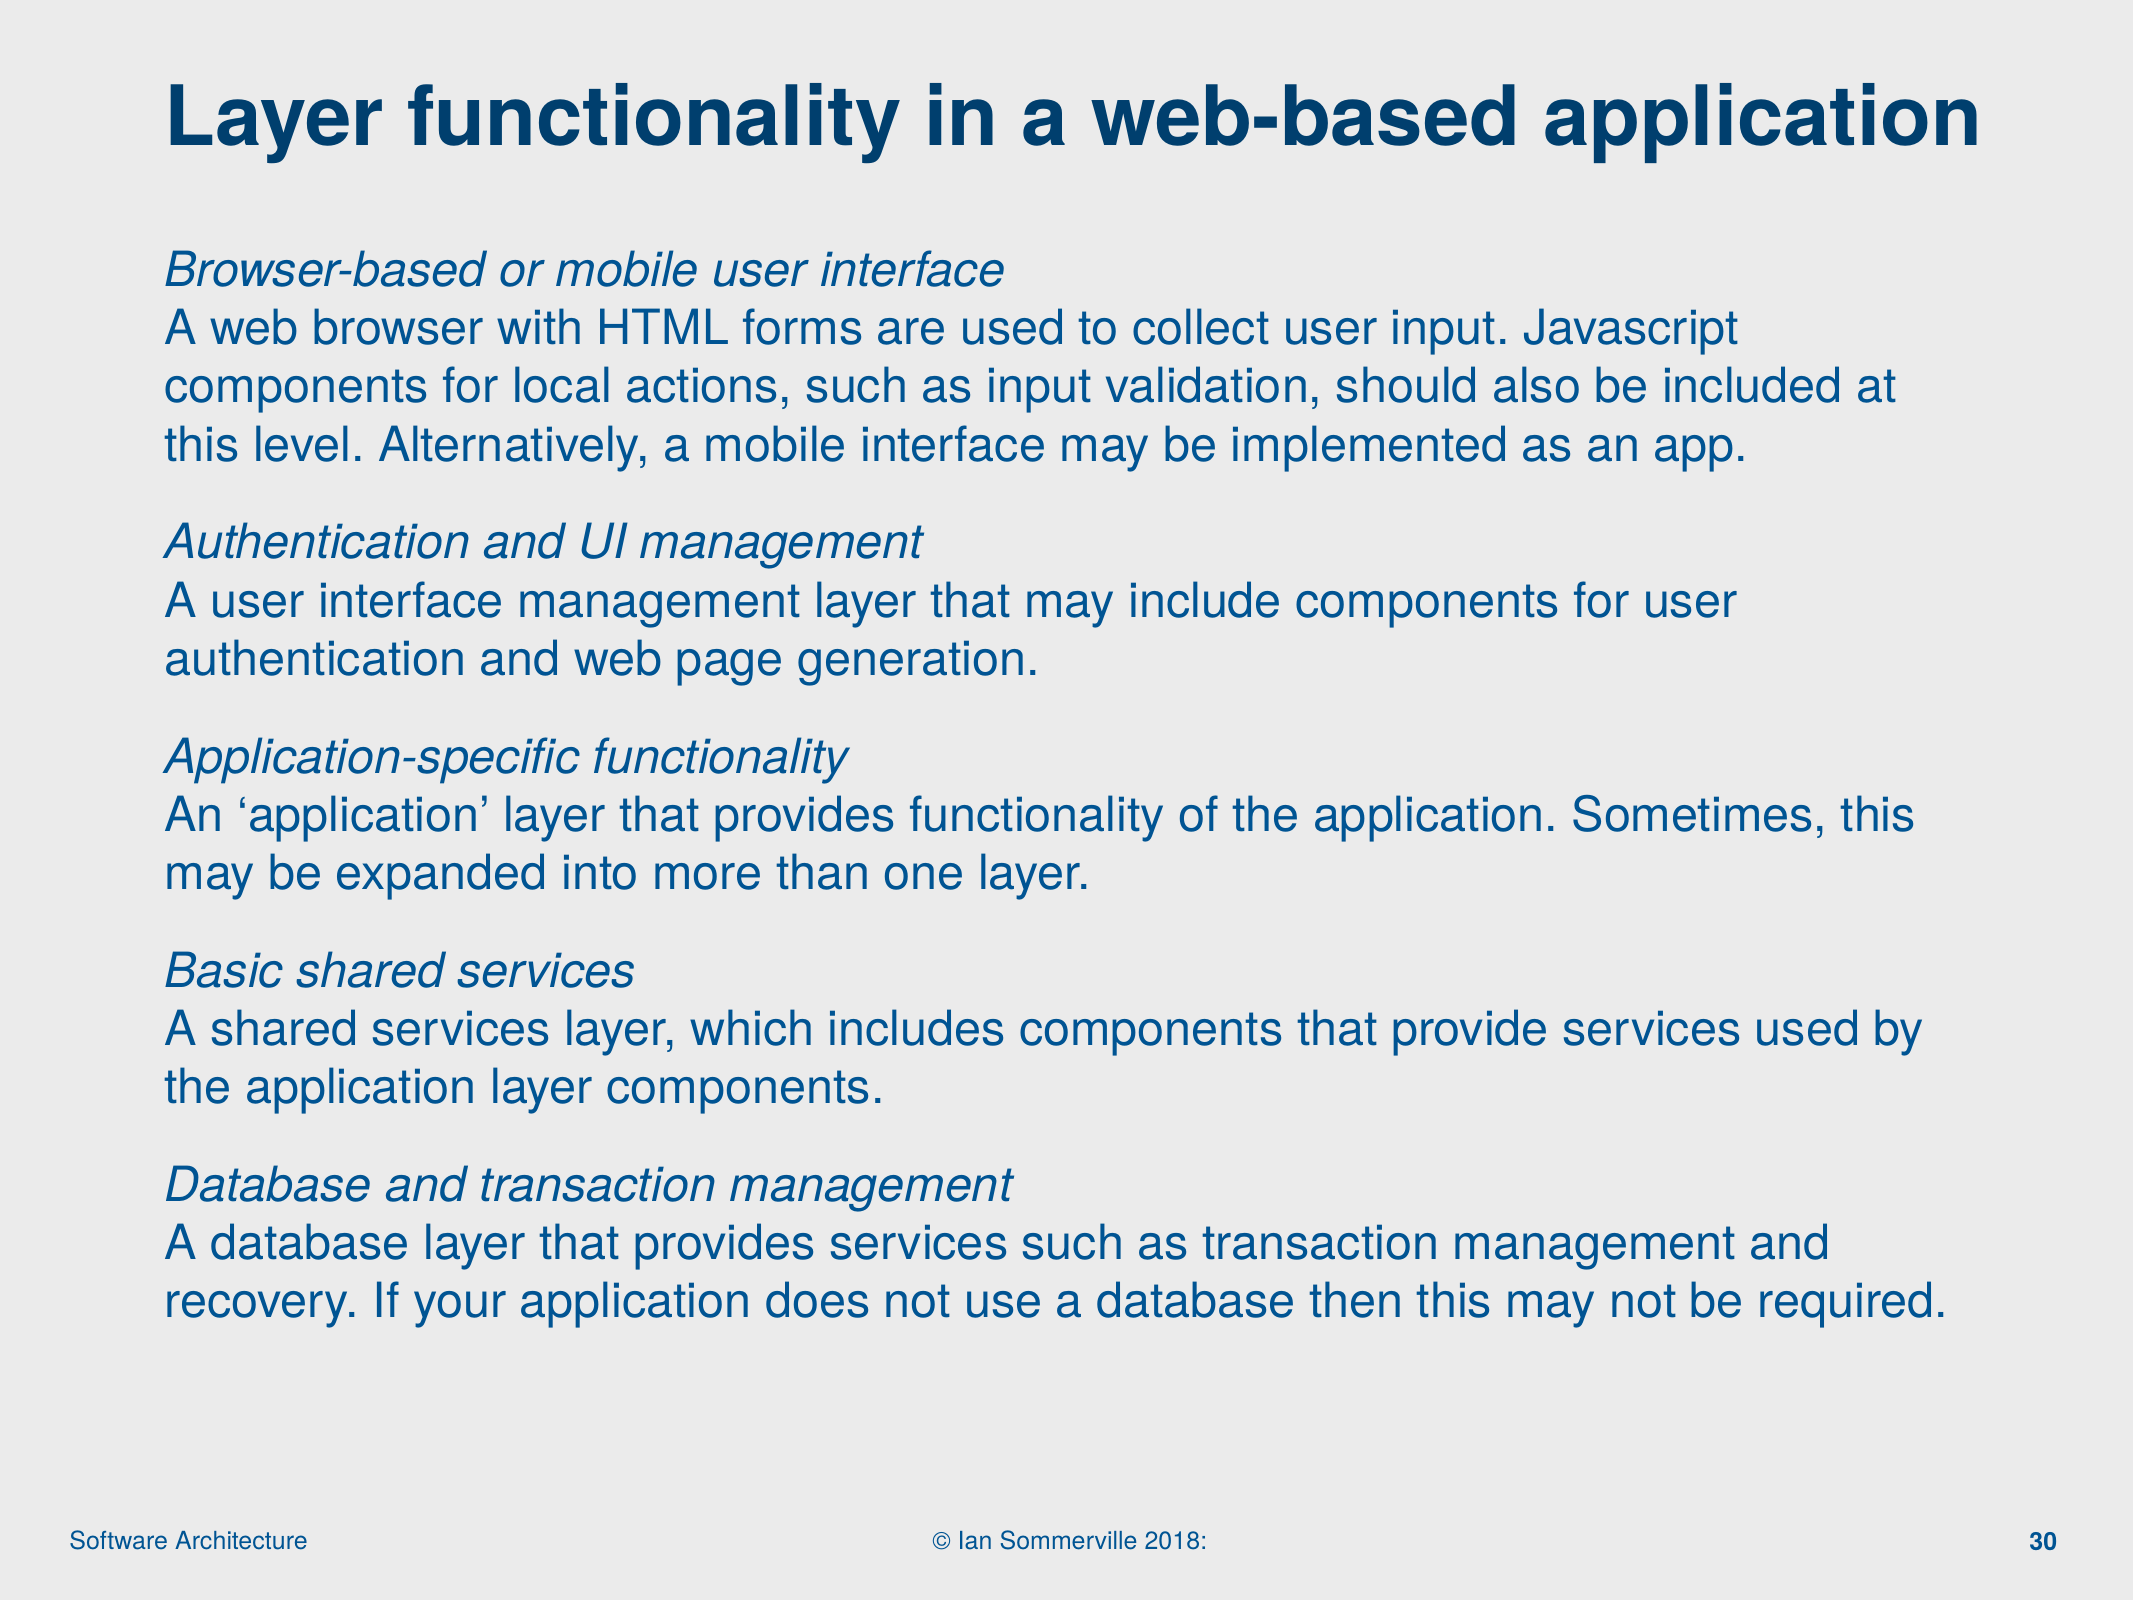

# Layer functionality in a web-based application
Browser-based or mobile user interface
A web browser with HTML forms are used to collect user input. Javascript components for local actions, such as input validation, should also be included at this level. Alternatively, a mobile interface may be implemented as an app.
Authentication and UI management
A user interface management layer that may include components for user authentication and web page generation.
Application-specific functionality
An ‘application’ layer that provides functionality of the application. Sometimes, this may be expanded into more than one layer.
Basic shared services
A shared services layer, which includes components that provide services used by the application layer components.
Database and transaction management
A database layer that provides services such as transaction management and recovery. If your application does not use a database then this may not be required.
30